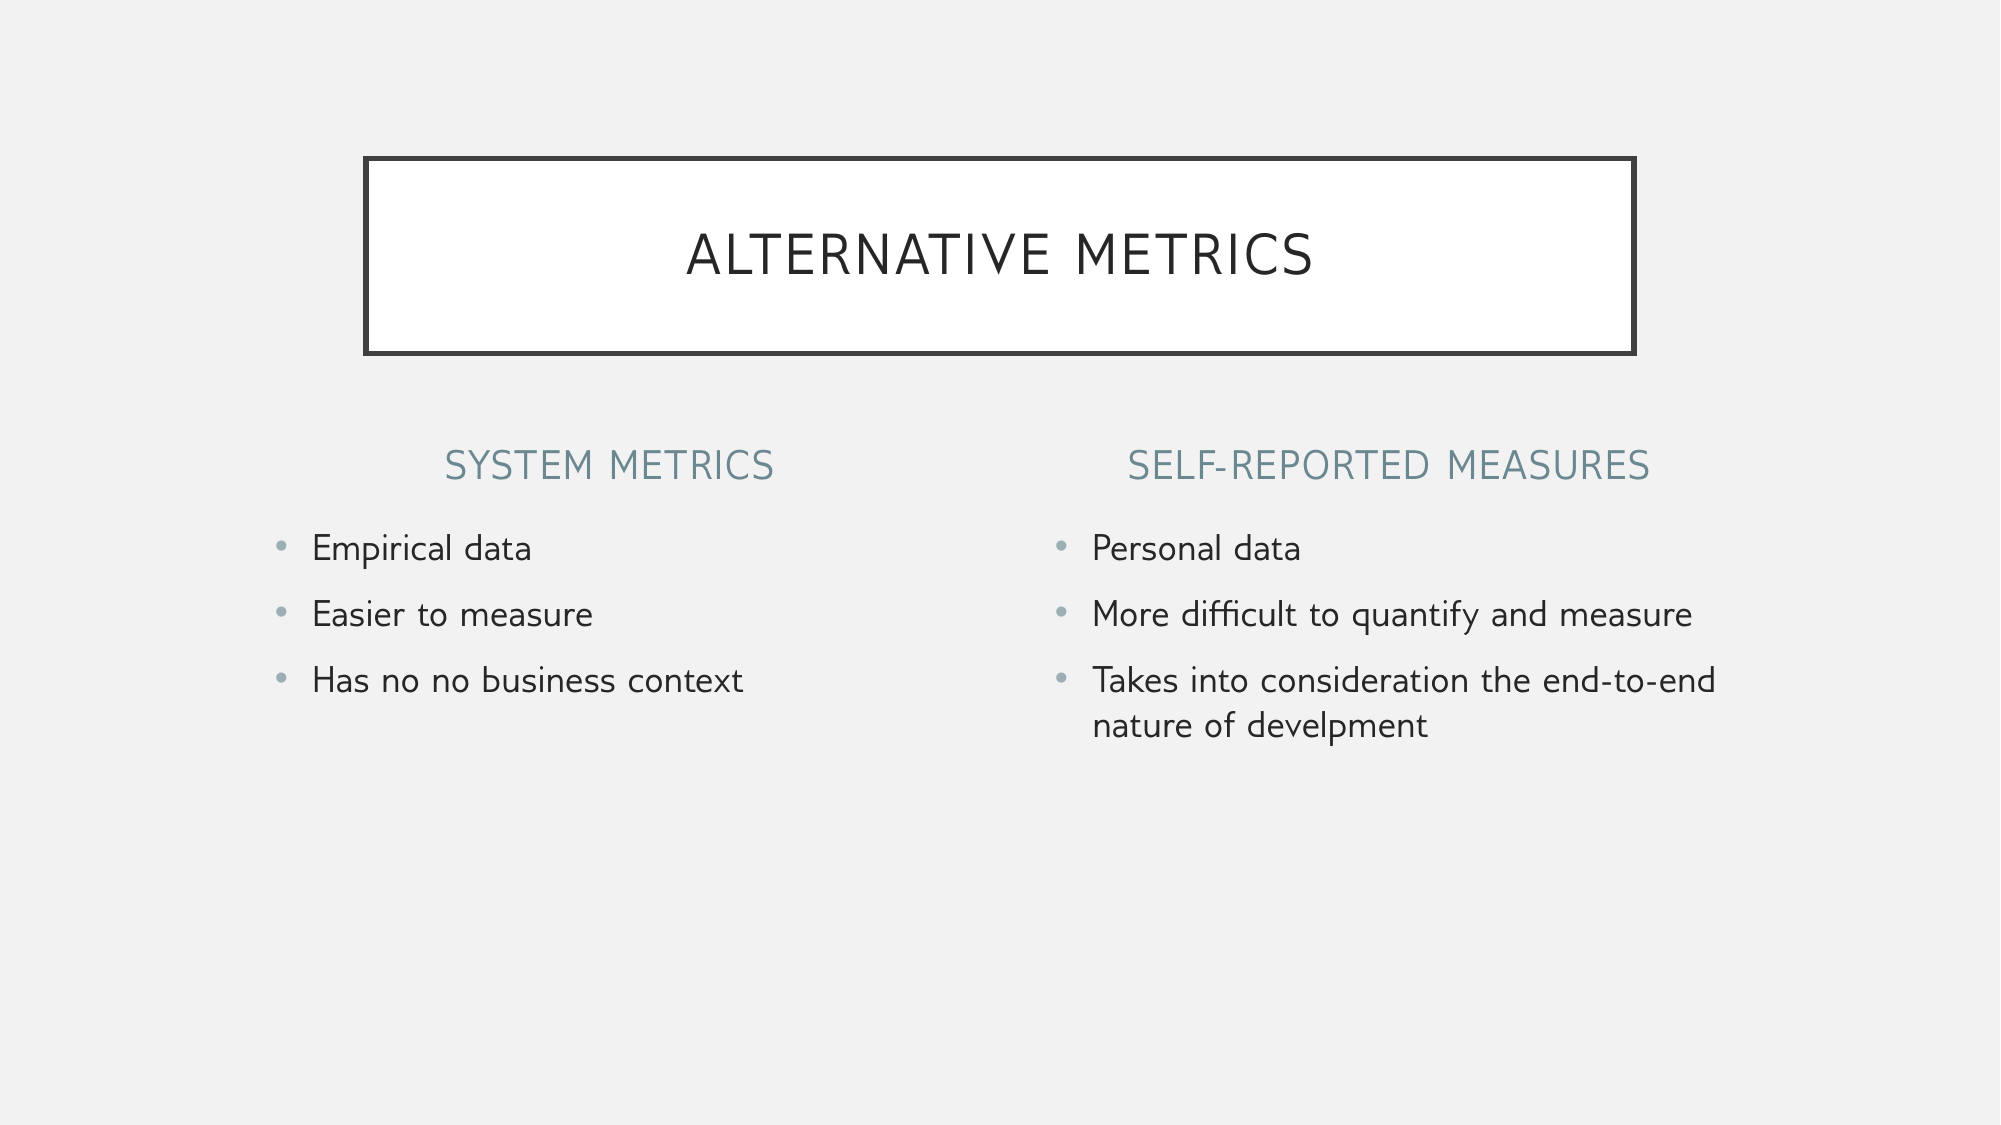

# Alternative metrics
System metrics
Self-reported measures
Empirical data
Easier to measure
Has no no business context
Personal data
More difficult to quantify and measure
Takes into consideration the end-to-end nature of develpment